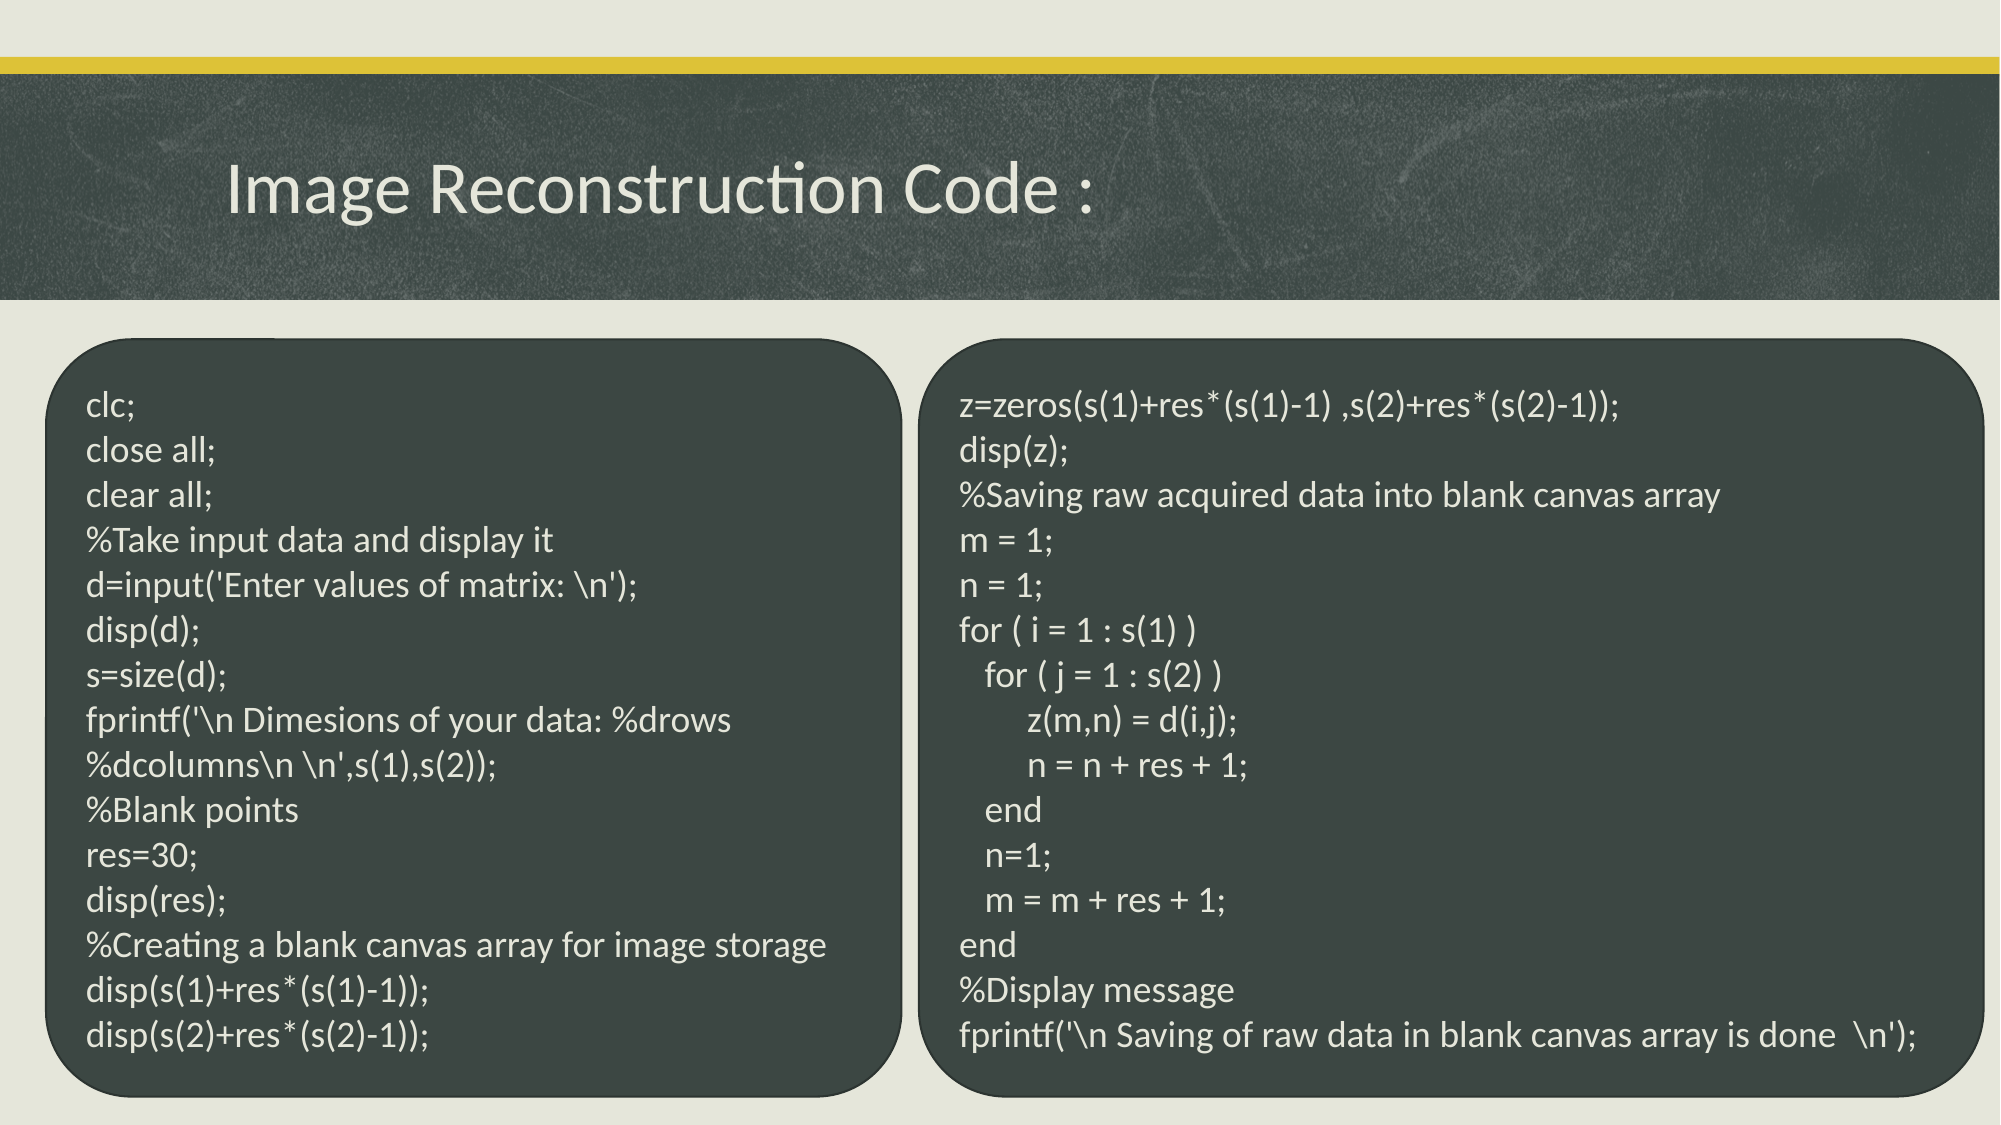

# Image Reconstruction Code :
clc;
close all;
clear all;
%Take input data and display it
d=input('Enter values of matrix: \n');
disp(d);
s=size(d);
fprintf('\n Dimesions of your data: %drows %dcolumns\n \n',s(1),s(2));
%Blank points
res=30;
disp(res);
%Creating a blank canvas array for image storage
disp(s(1)+res*(s(1)-1));
disp(s(2)+res*(s(2)-1));
z=zeros(s(1)+res*(s(1)-1) ,s(2)+res*(s(2)-1));
disp(z);
%Saving raw acquired data into blank canvas array
m = 1;
n = 1;
for ( i = 1 : s(1) )
   for ( j = 1 : s(2) )
        z(m,n) = d(i,j);
        n = n + res + 1;
   end
   n=1;
   m = m + res + 1;
end
%Display message
fprintf('\n Saving of raw data in blank canvas array is done  \n');